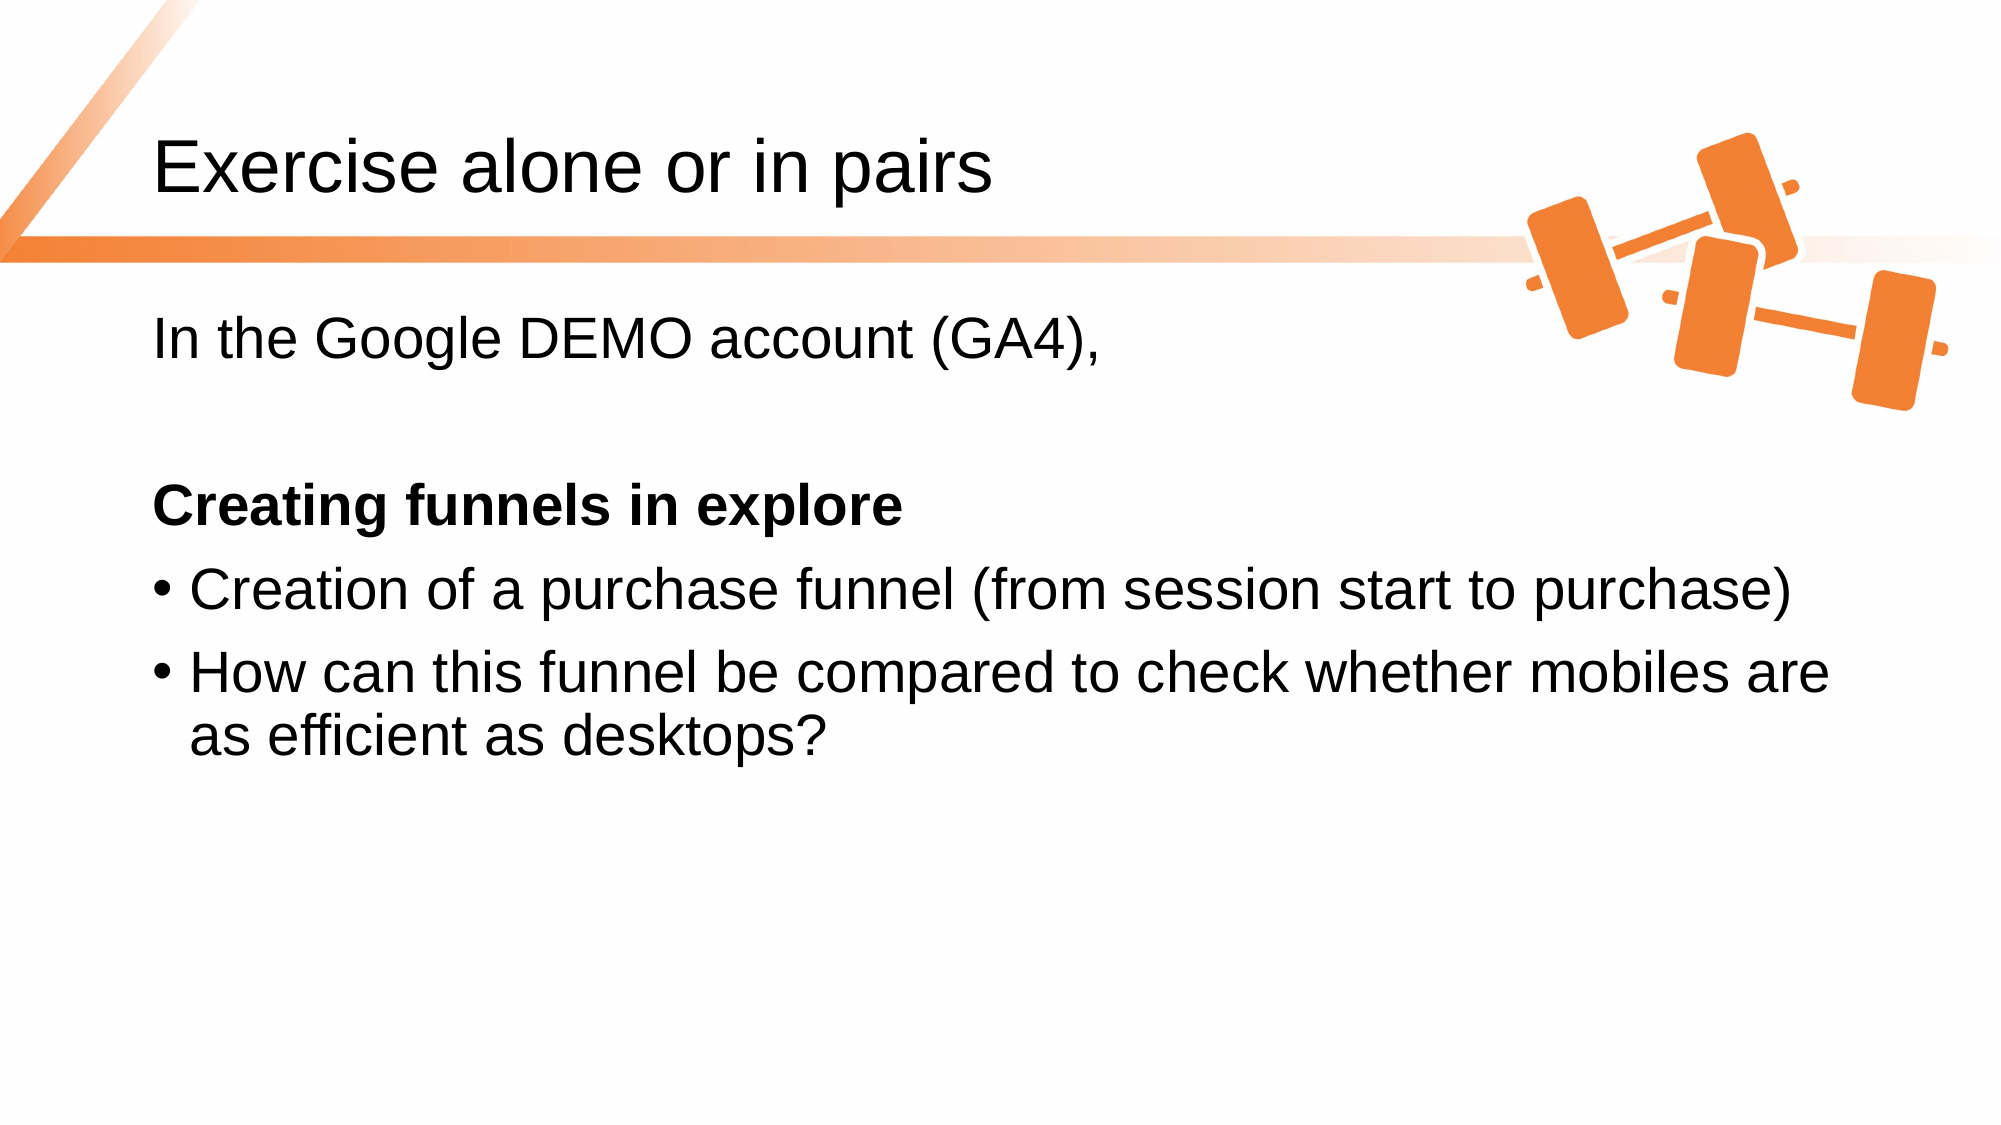

# Exercise alone or in pairs
In the Google DEMO account (GA4),

Creating funnels in explore
Creation of a purchase funnel (from session start to purchase)
How can this funnel be compared to check whether mobiles are as efficient as desktops?